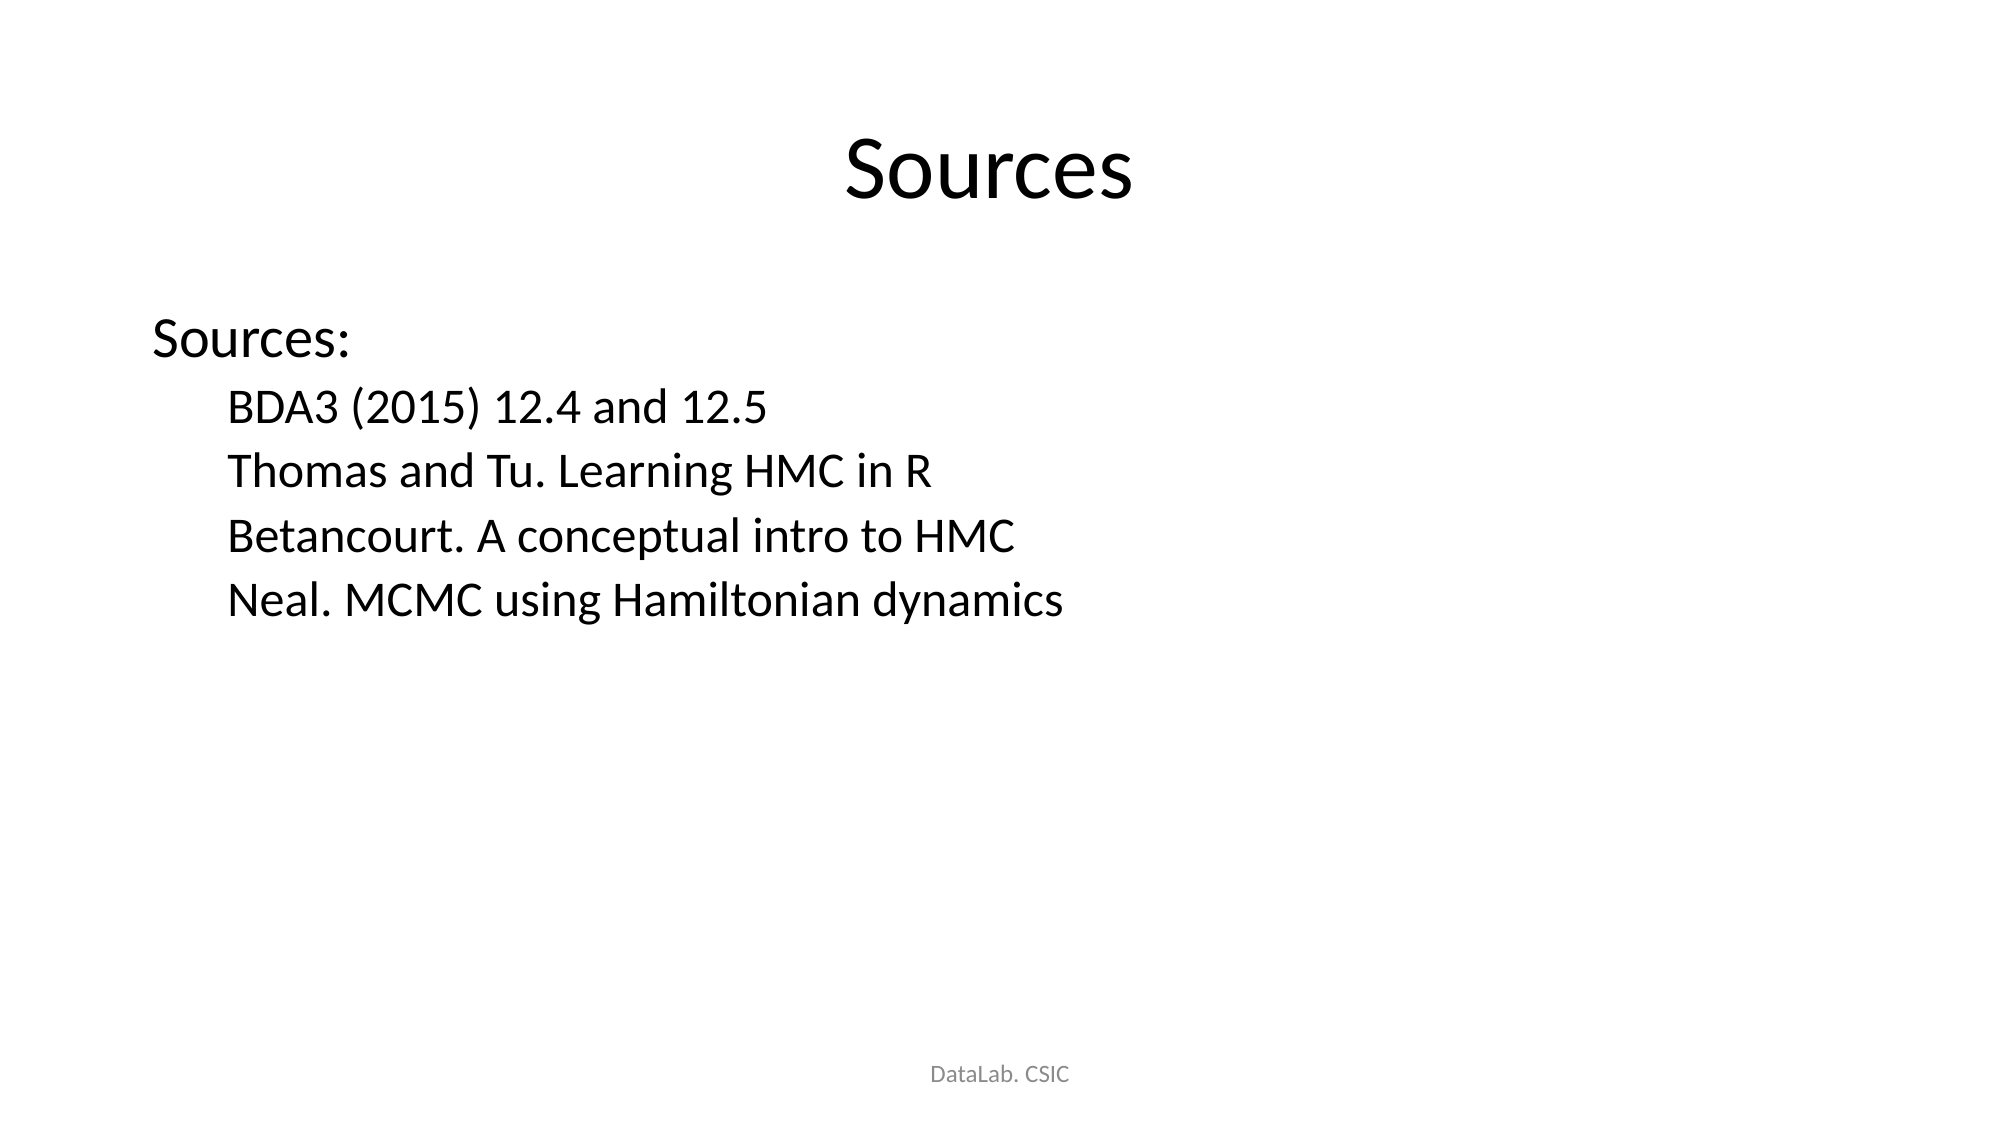

# Sources
Sources:
BDA3 (2015) 12.4 and 12.5
Thomas and Tu. Learning HMC in R
Betancourt. A conceptual intro to HMC
Neal. MCMC using Hamiltonian dynamics
DataLab. CSIC